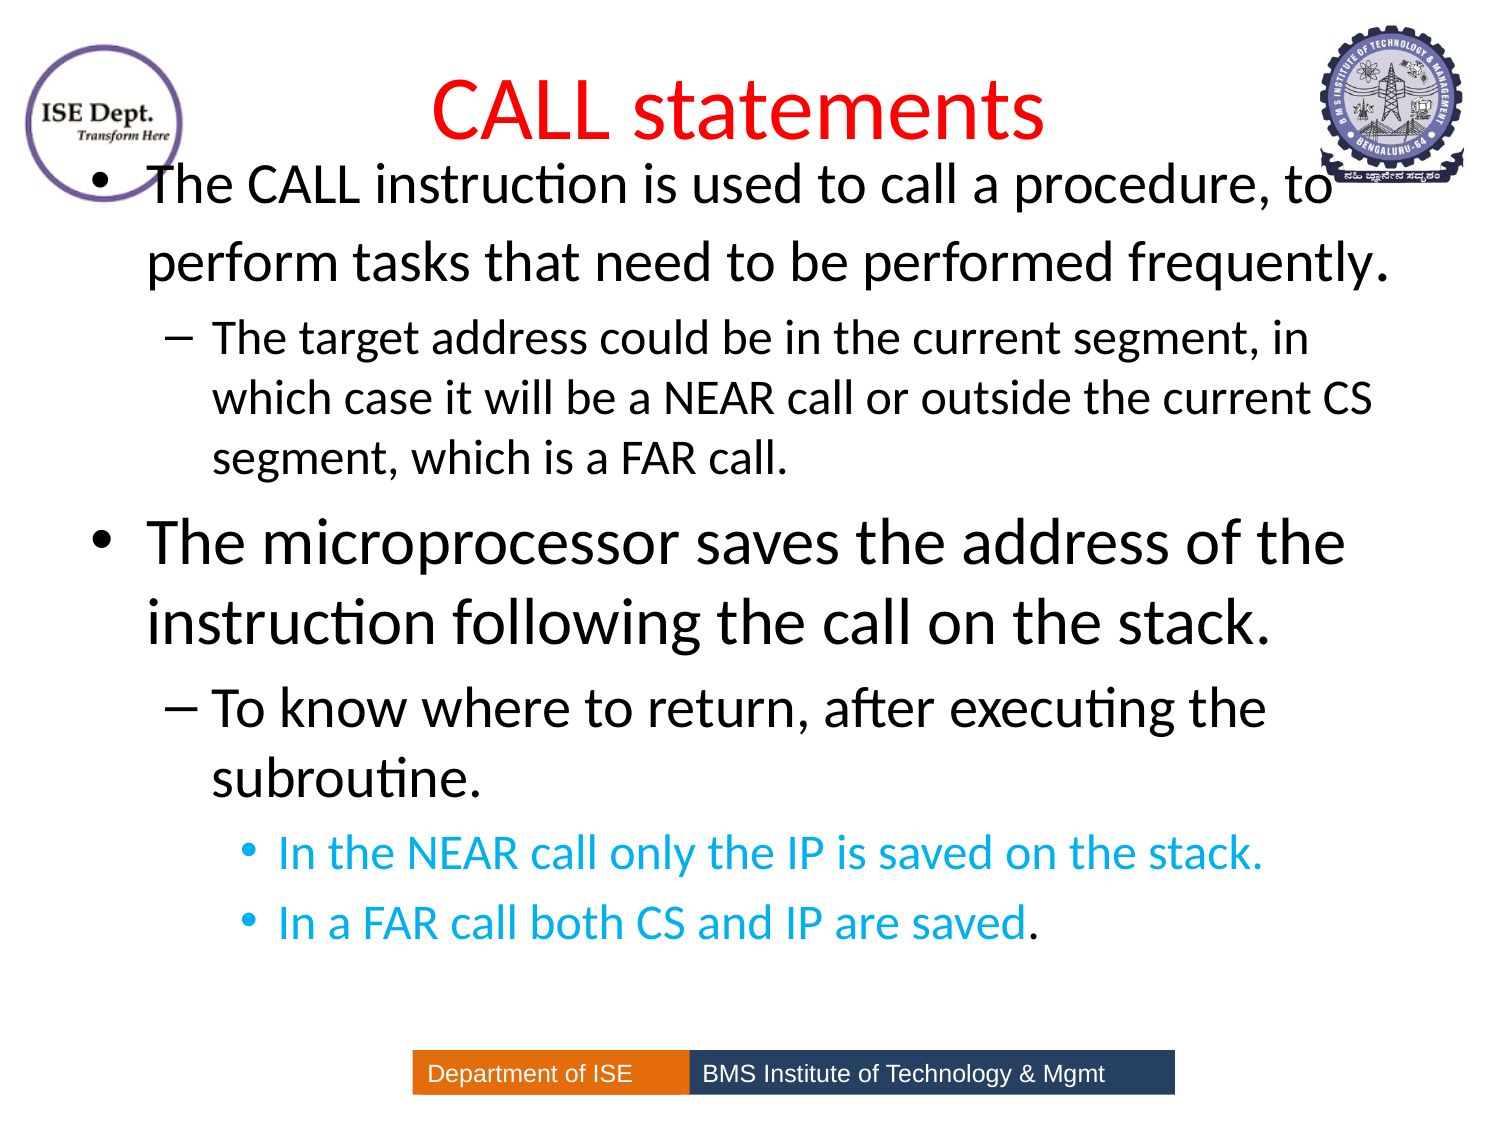

# CALL statements
The CALL instruction is used to call a procedure, to perform tasks that need to be performed frequently.
The target address could be in the current segment, in which case it will be a NEAR call or outside the current CS segment, which is a FAR call.
The microprocessor saves the address of the instruction following the call on the stack.
To know where to return, after executing the subroutine.
In the NEAR call only the IP is saved on the stack.
In a FAR call both CS and IP are saved.